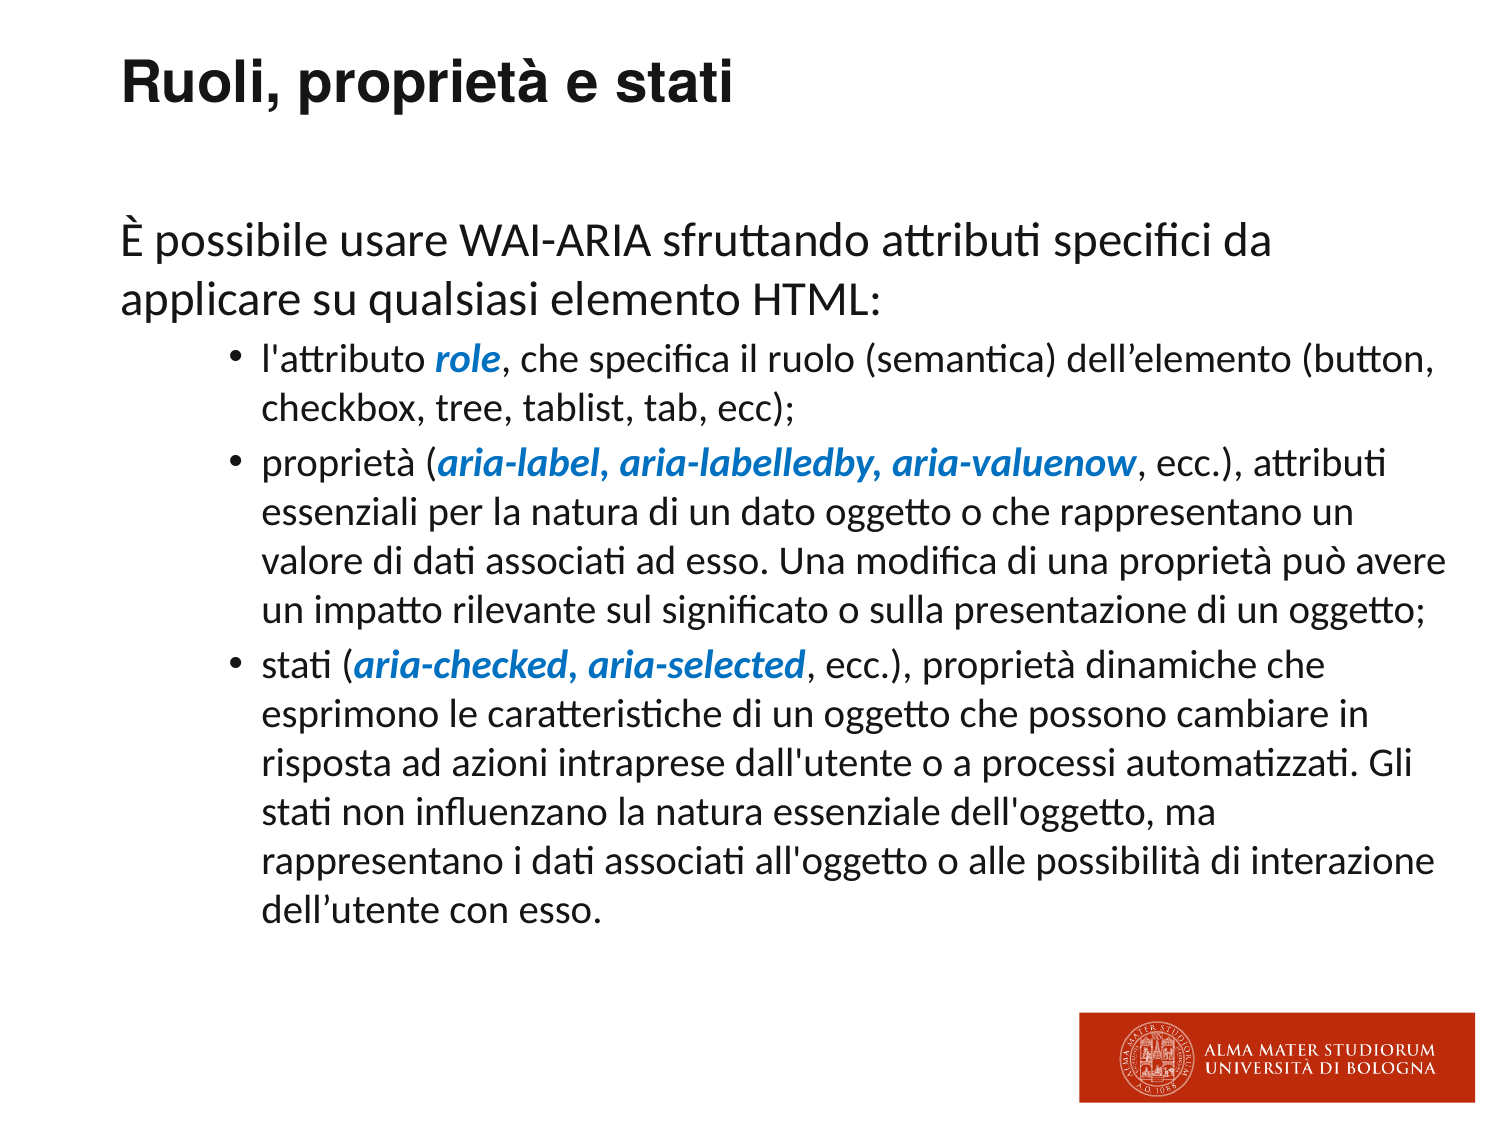

# Ruoli, proprietà e stati
È possibile usare WAI-ARIA sfruttando attributi specifici da applicare su qualsiasi elemento HTML:
l'attributo role, che specifica il ruolo (semantica) dell’elemento (button, checkbox, tree, tablist, tab, ecc);
proprietà (aria-label, aria-labelledby, aria-valuenow, ecc.), attributi essenziali per la natura di un dato oggetto o che rappresentano un valore di dati associati ad esso. Una modifica di una proprietà può avere un impatto rilevante sul significato o sulla presentazione di un oggetto;
stati (aria-checked, aria-selected, ecc.), proprietà dinamiche che esprimono le caratteristiche di un oggetto che possono cambiare in risposta ad azioni intraprese dall'utente o a processi automatizzati. Gli stati non influenzano la natura essenziale dell'oggetto, ma rappresentano i dati associati all'oggetto o alle possibilità di interazione dell’utente con esso.